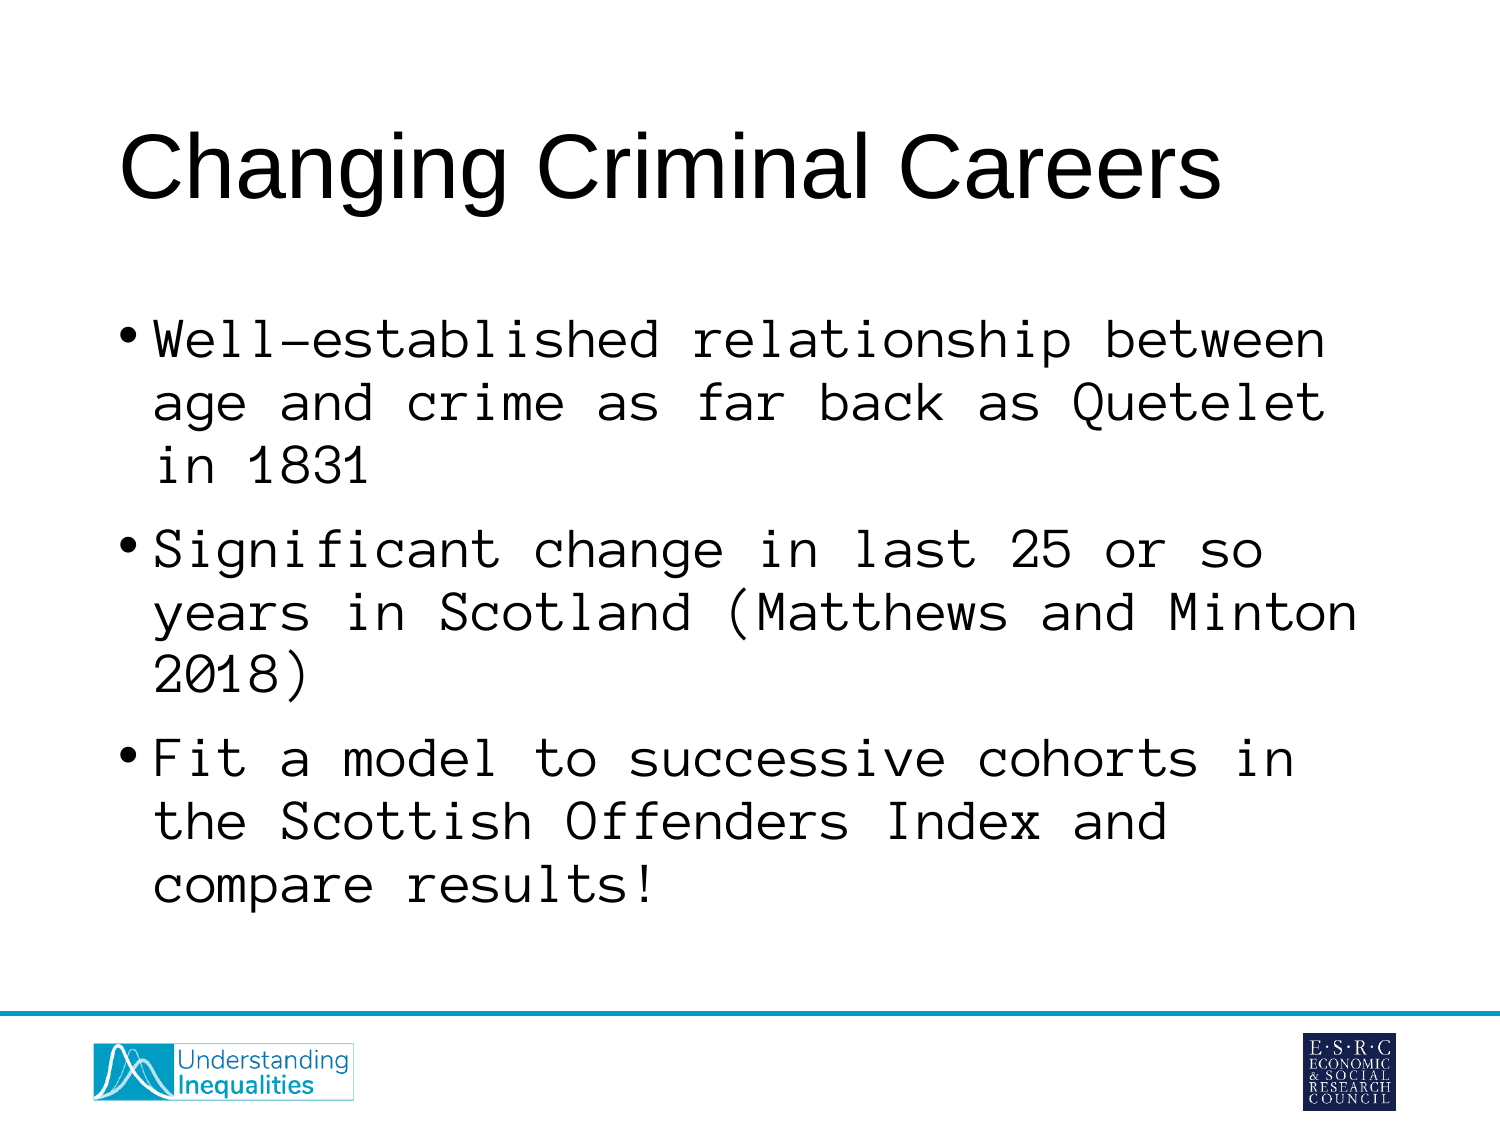

# Changing Criminal Careers
Well-established relationship between age and crime as far back as Quetelet in 1831
Significant change in last 25 or so years in Scotland (Matthews and Minton 2018)
Fit a model to successive cohorts in the Scottish Offenders Index and compare results!